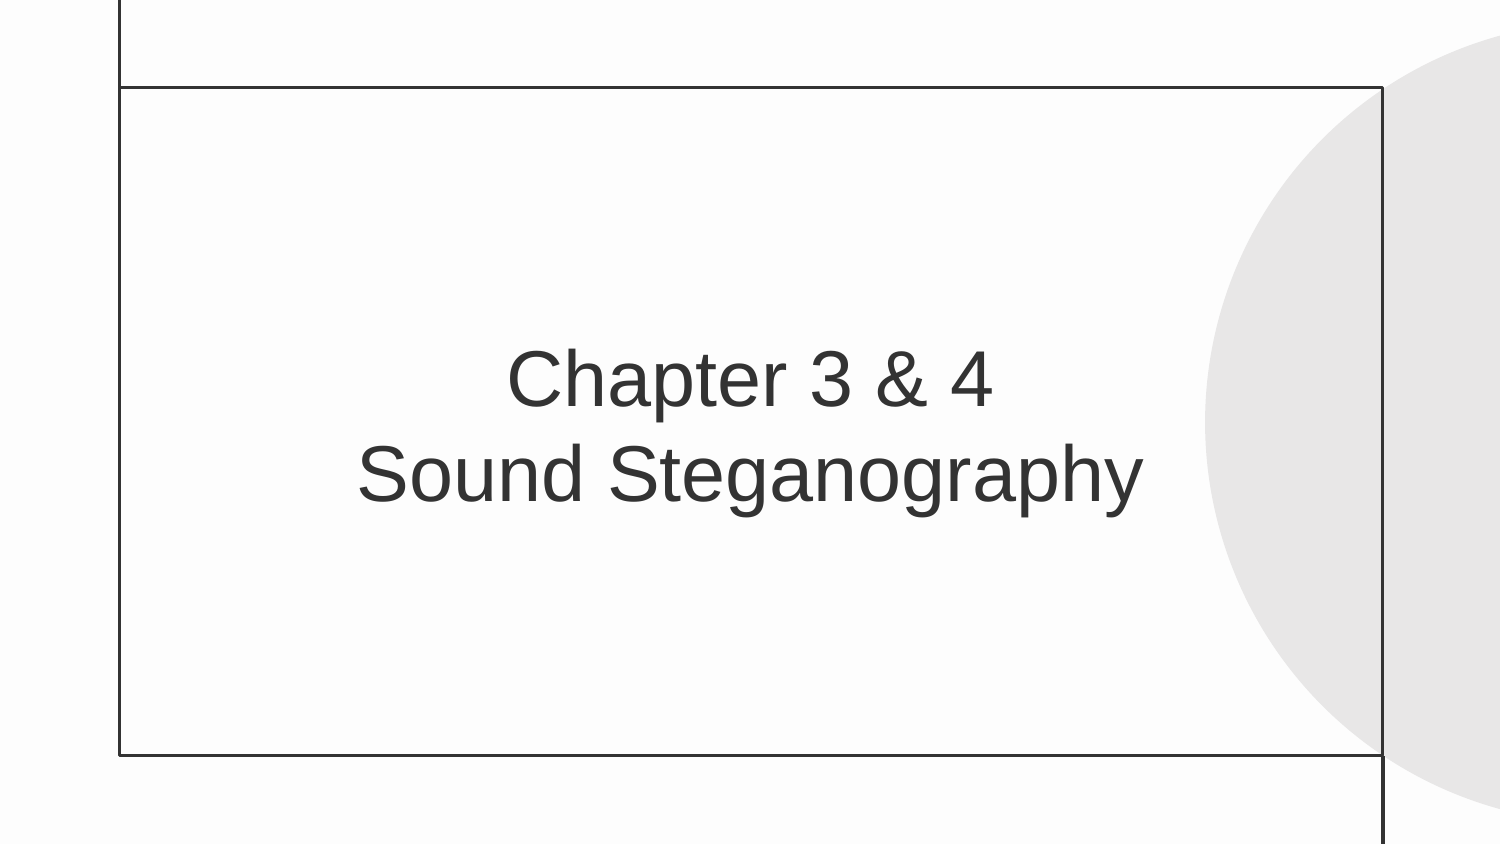

# Chapter 3 & 4 Sound Steganography